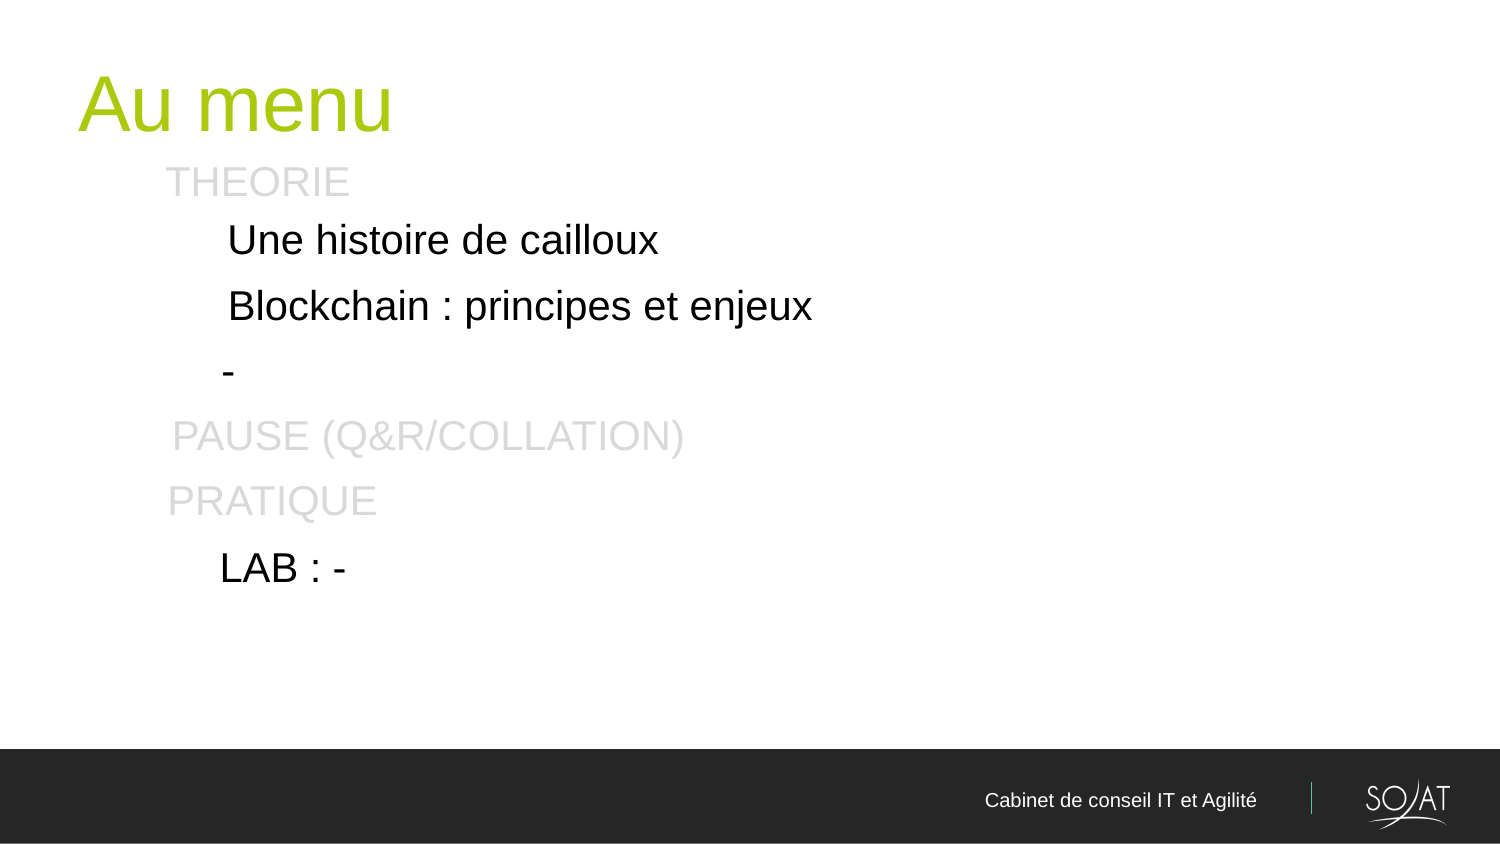

# Au menu
THEORIE
Une histoire de cailloux
Blockchain : principes et enjeux
-
PAUSE (Q&R/COLLATION)
PRATIQUE
LAB : -